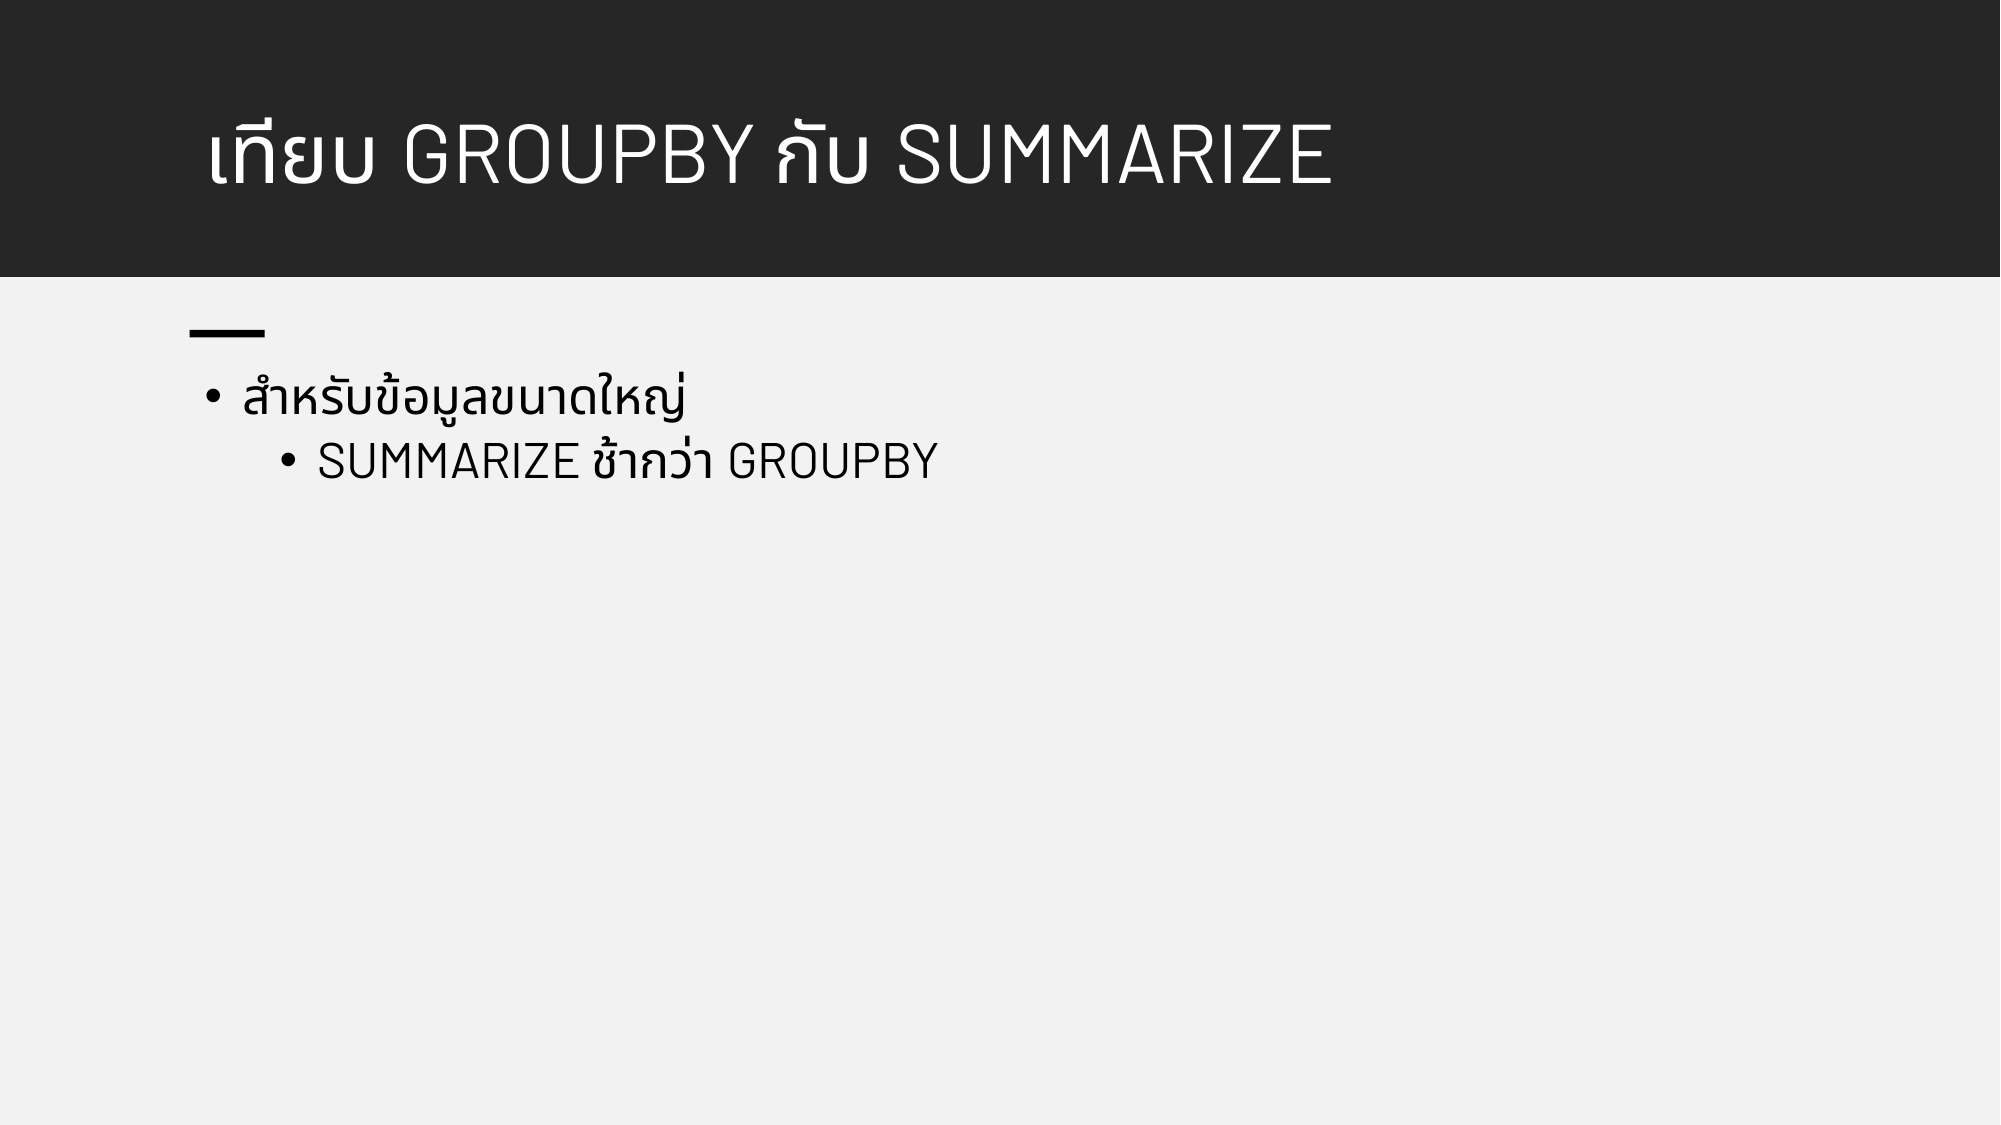

# เทียบ GROUPBY กับ SUMMARIZE

สำหรับข้อมูลขนาดใหญ่
SUMMARIZE ช้ากว่า GROUPBY